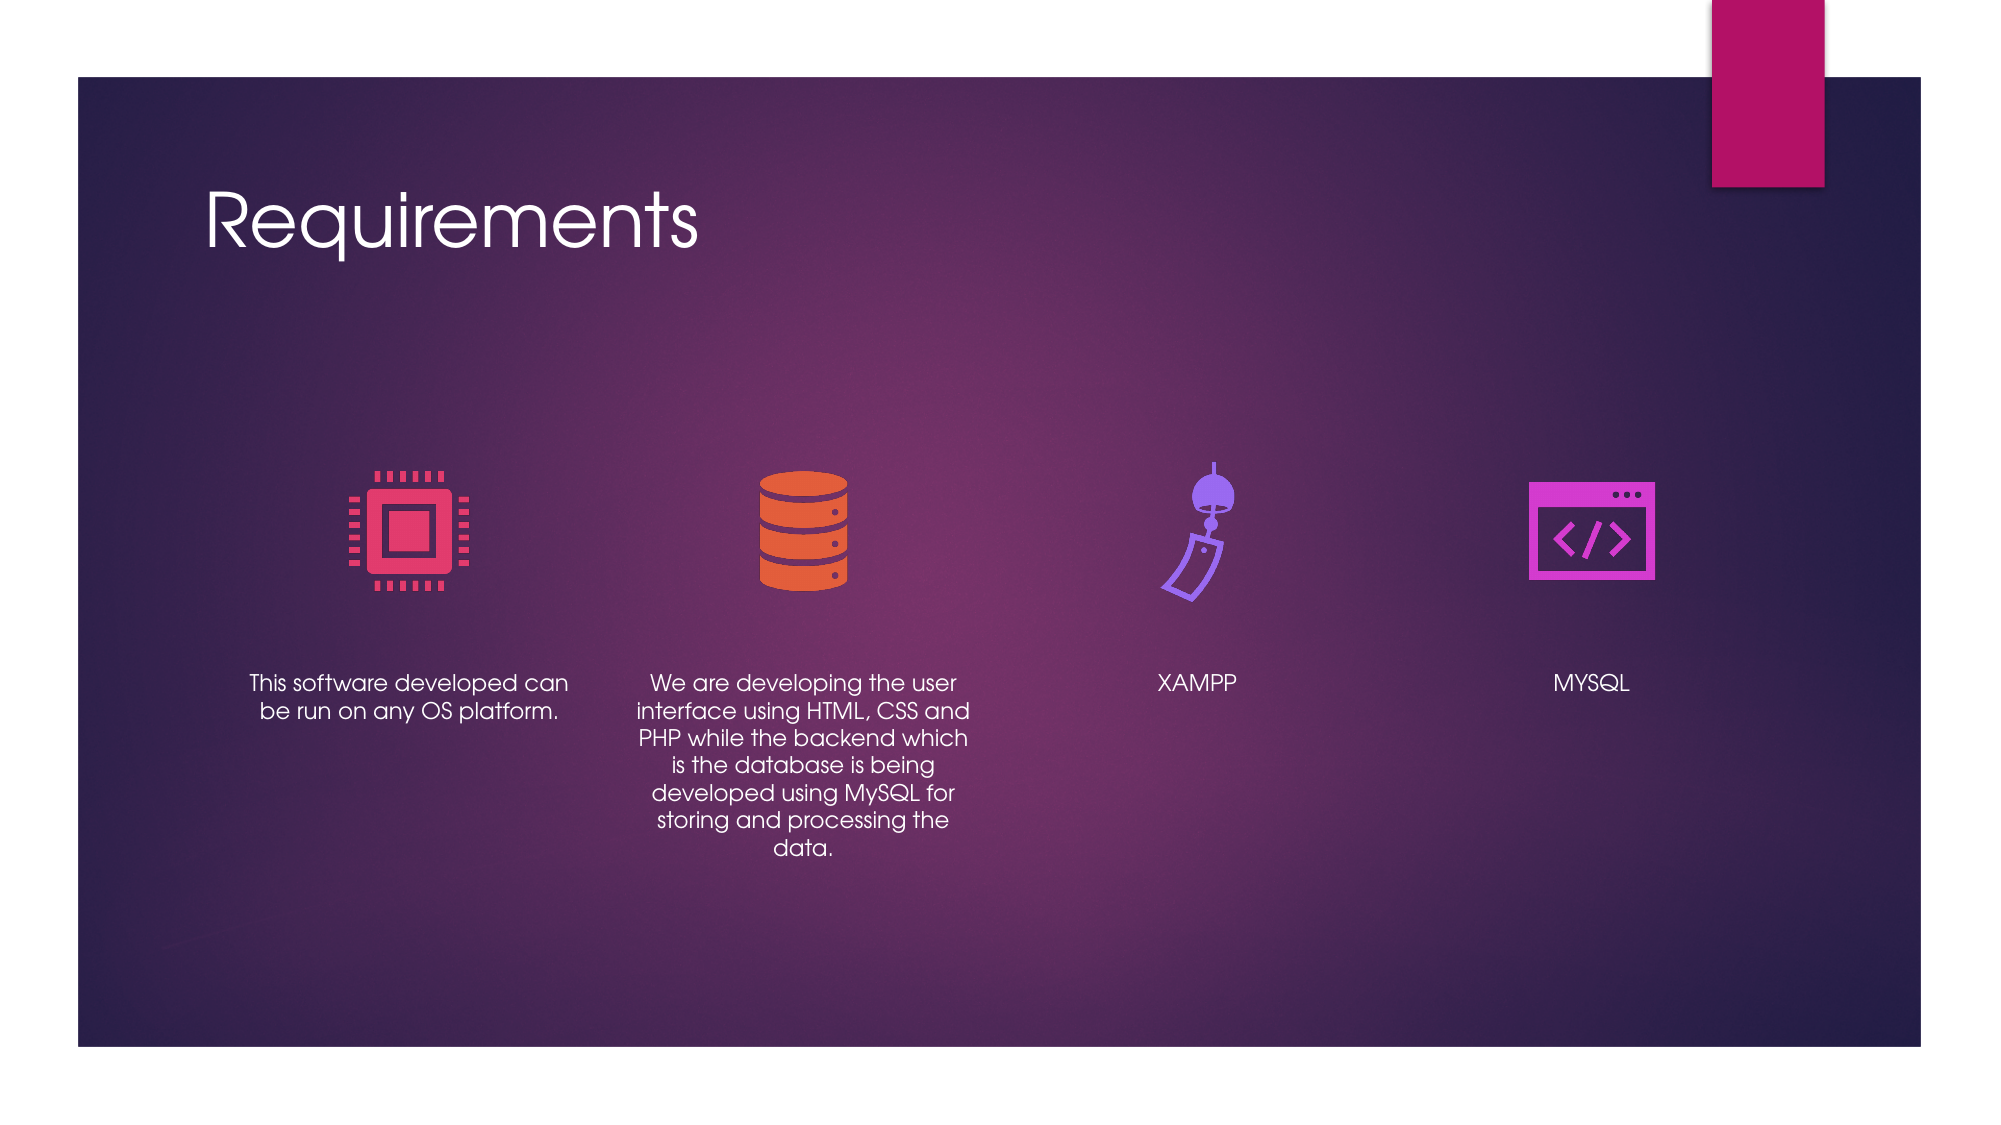

# Requirements
This software developed can be run on any OS platform.
We are developing the user interface using HTML, CSS and PHP while the backend which is the database is being developed using MySQL for storing and processing the data.
XAMPP
MYSQL